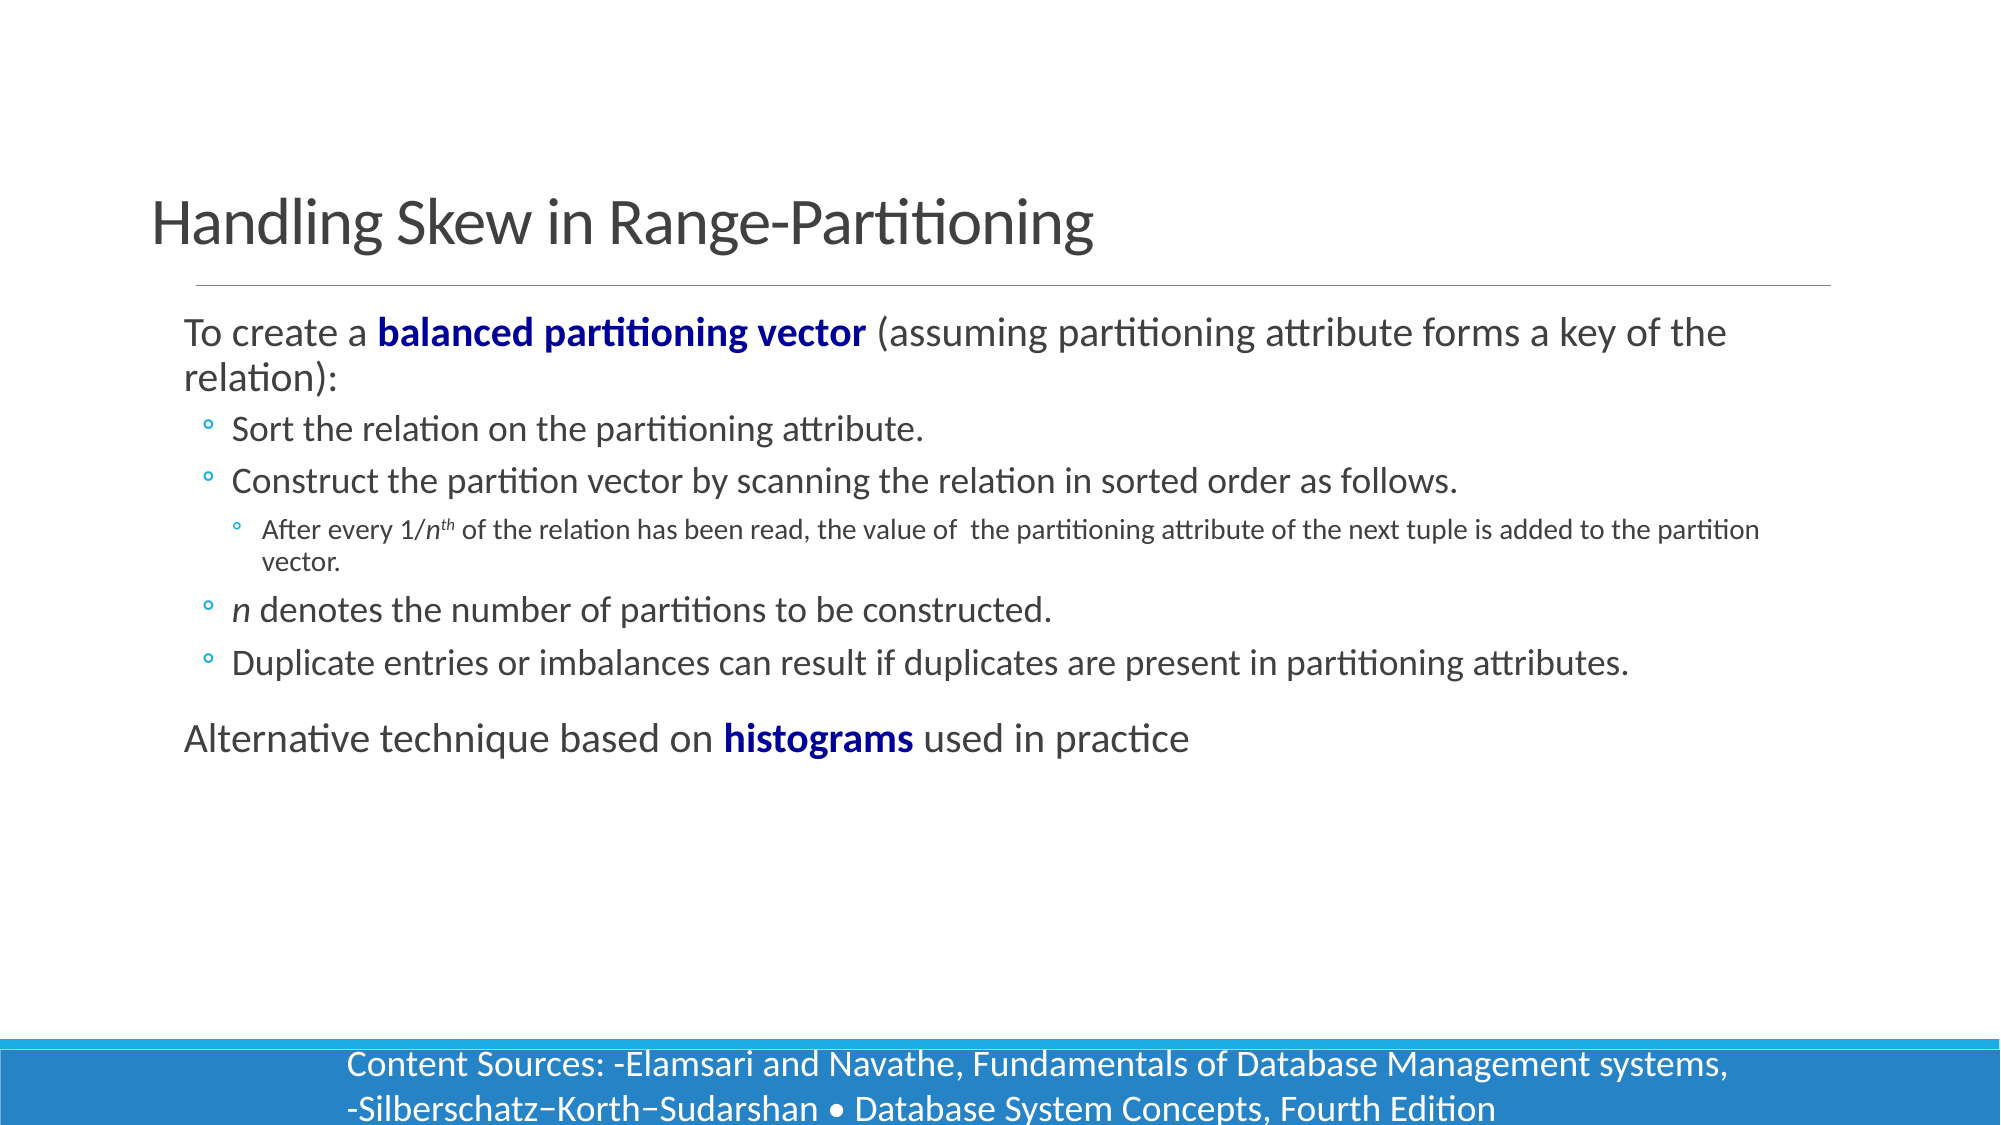

# Handling Skew in Range-Partitioning
To create a balanced partitioning vector (assuming partitioning attribute forms a key of the relation):
Sort the relation on the partitioning attribute.
Construct the partition vector by scanning the relation in sorted order as follows.
After every 1/nth of the relation has been read, the value of  the partitioning attribute of the next tuple is added to the partition vector.
n denotes the number of partitions to be constructed.
Duplicate entries or imbalances can result if duplicates are present in partitioning attributes.
Alternative technique based on histograms used in practice
Content Sources: -Elamsari and Navathe, Fundamentals of Database Management systems, -Silberschatz−Korth−Sudarshan • Database System Concepts, Fourth Edition